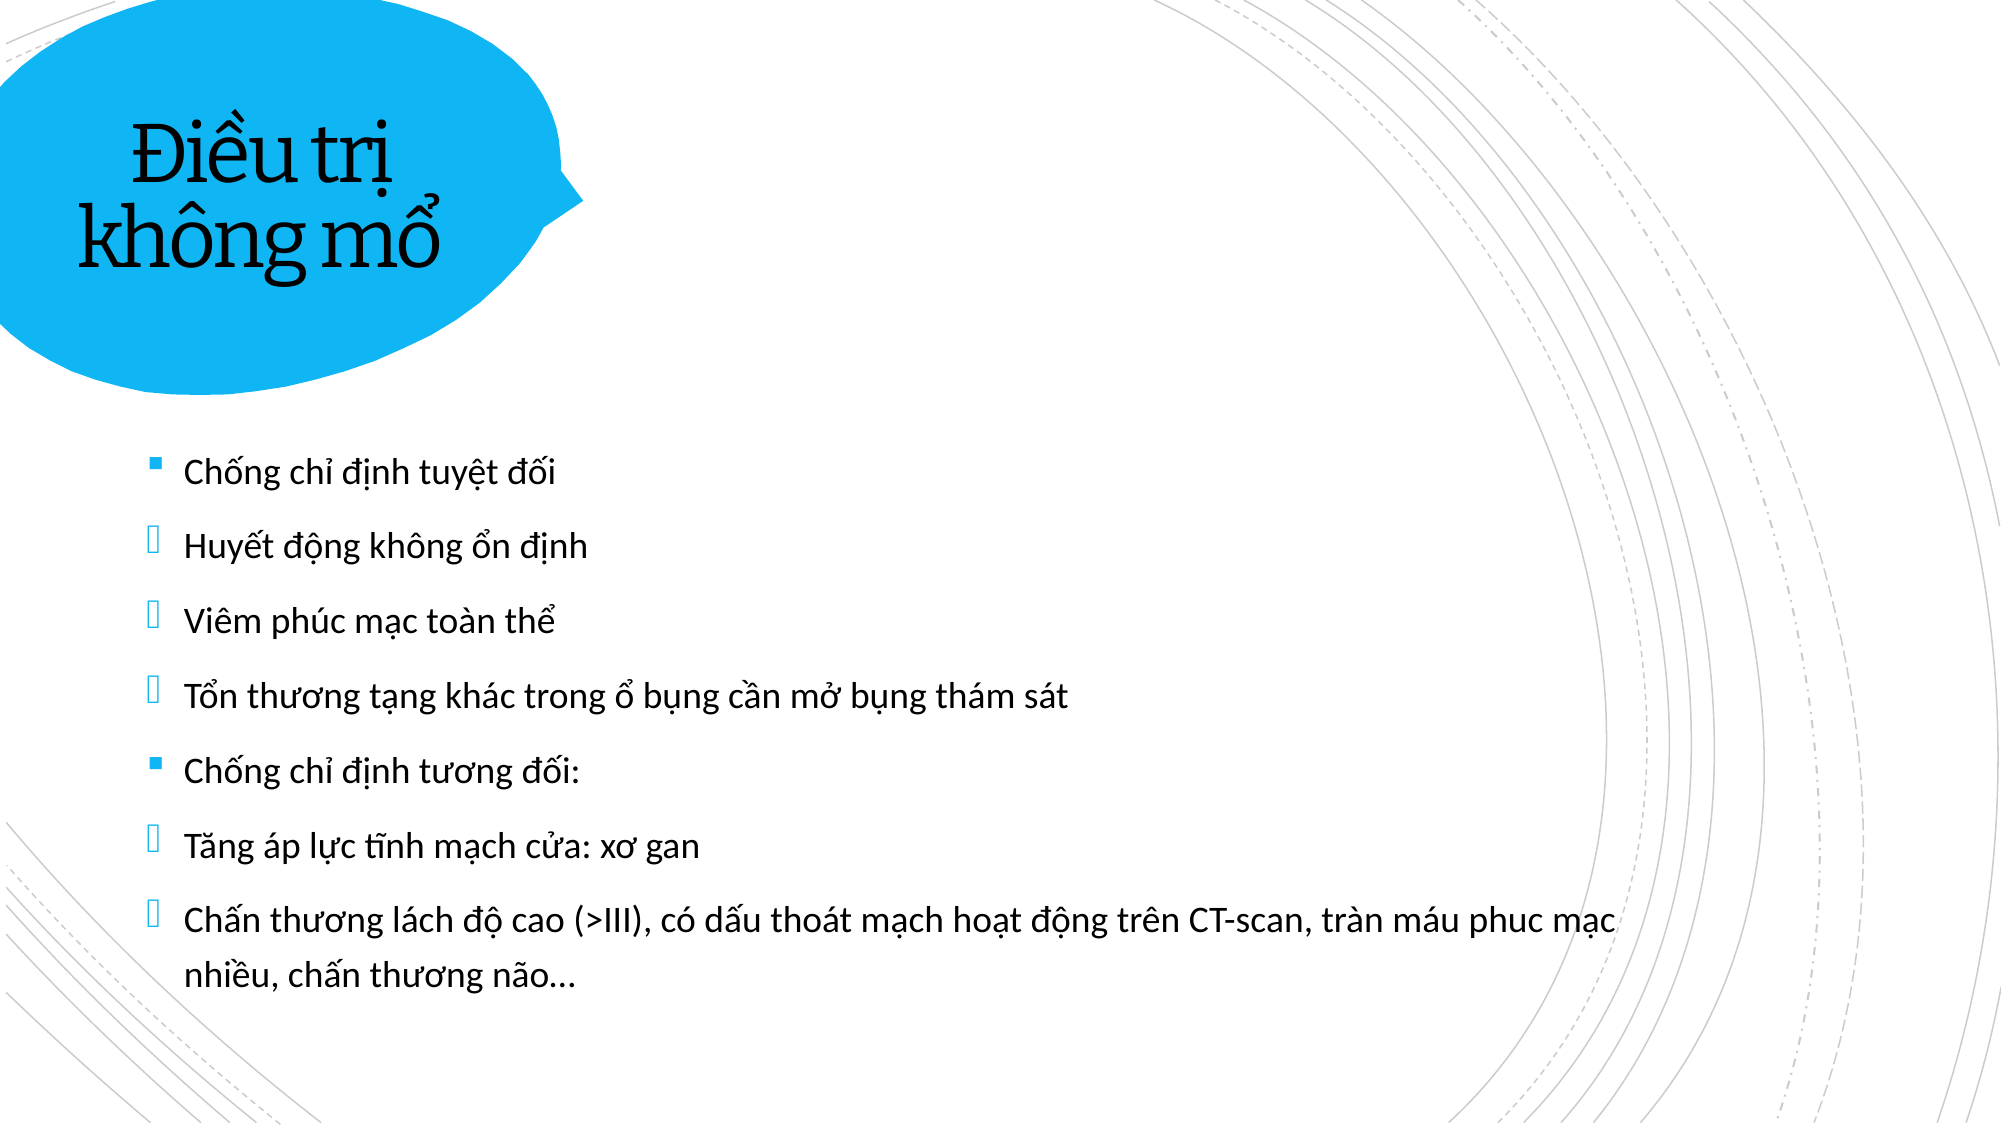

# Điều trị không mổ
Chống chỉ định tuyệt đối
Huyết động không ổn định
Viêm phúc mạc toàn thể
Tổn thương tạng khác trong ổ bụng cần mở bụng thám sát
Chống chỉ định tương đối:
Tăng áp lực tĩnh mạch cửa: xơ gan
Chấn thương lách độ cao (>III), có dấu thoát mạch hoạt động trên CT-scan, tràn máu phuc mạc nhiều, chấn thương não…